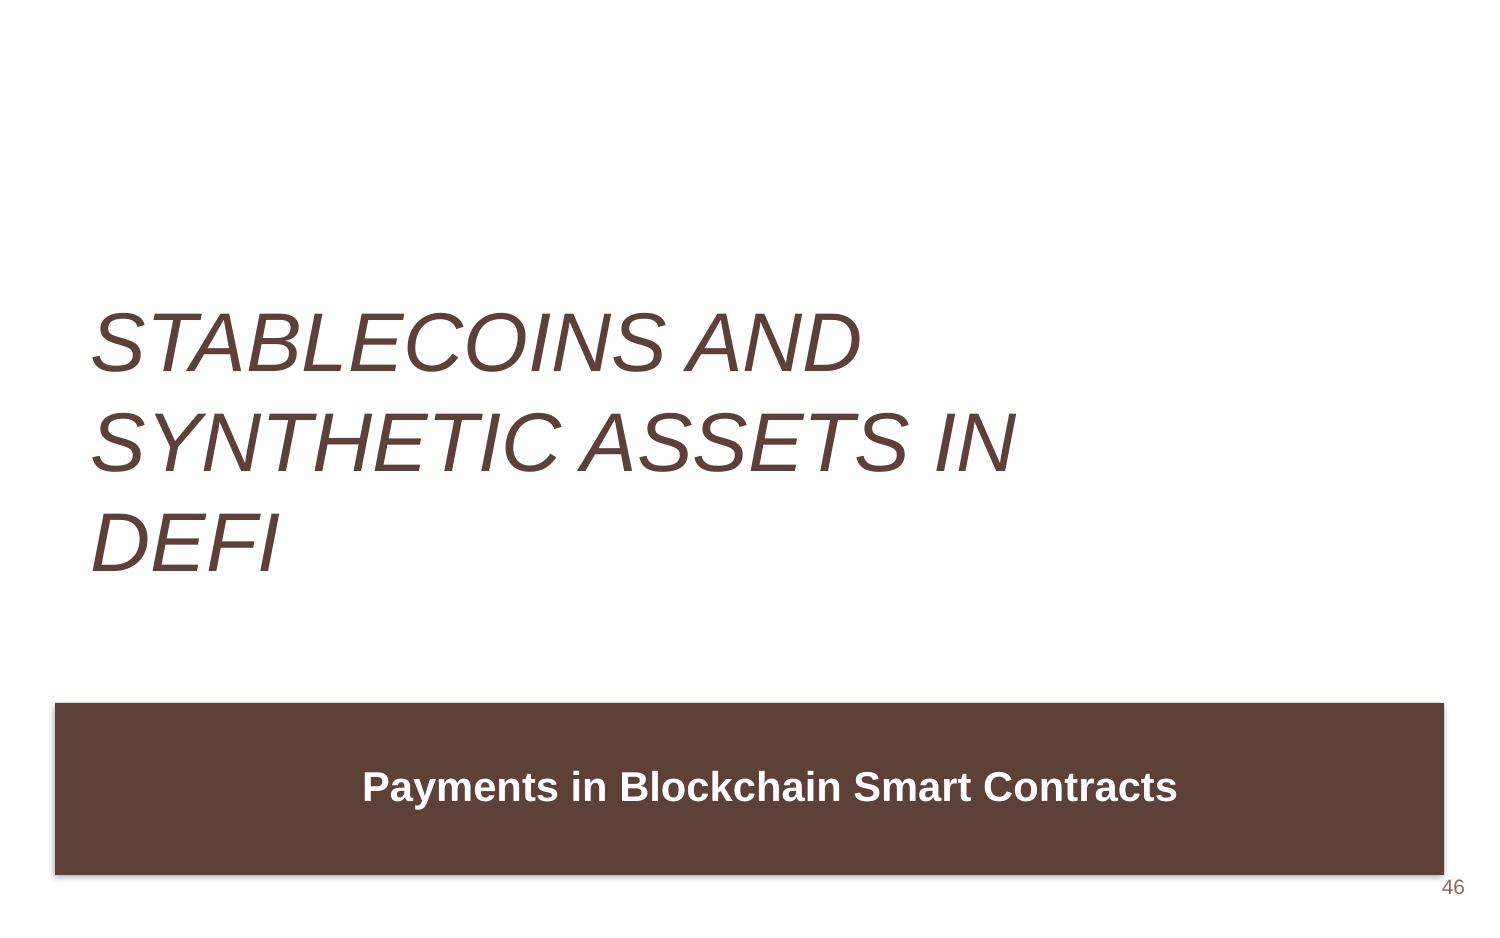

# Stablecoins and Synthetic Assets in DeFi

Payments in Blockchain Smart Contracts
46